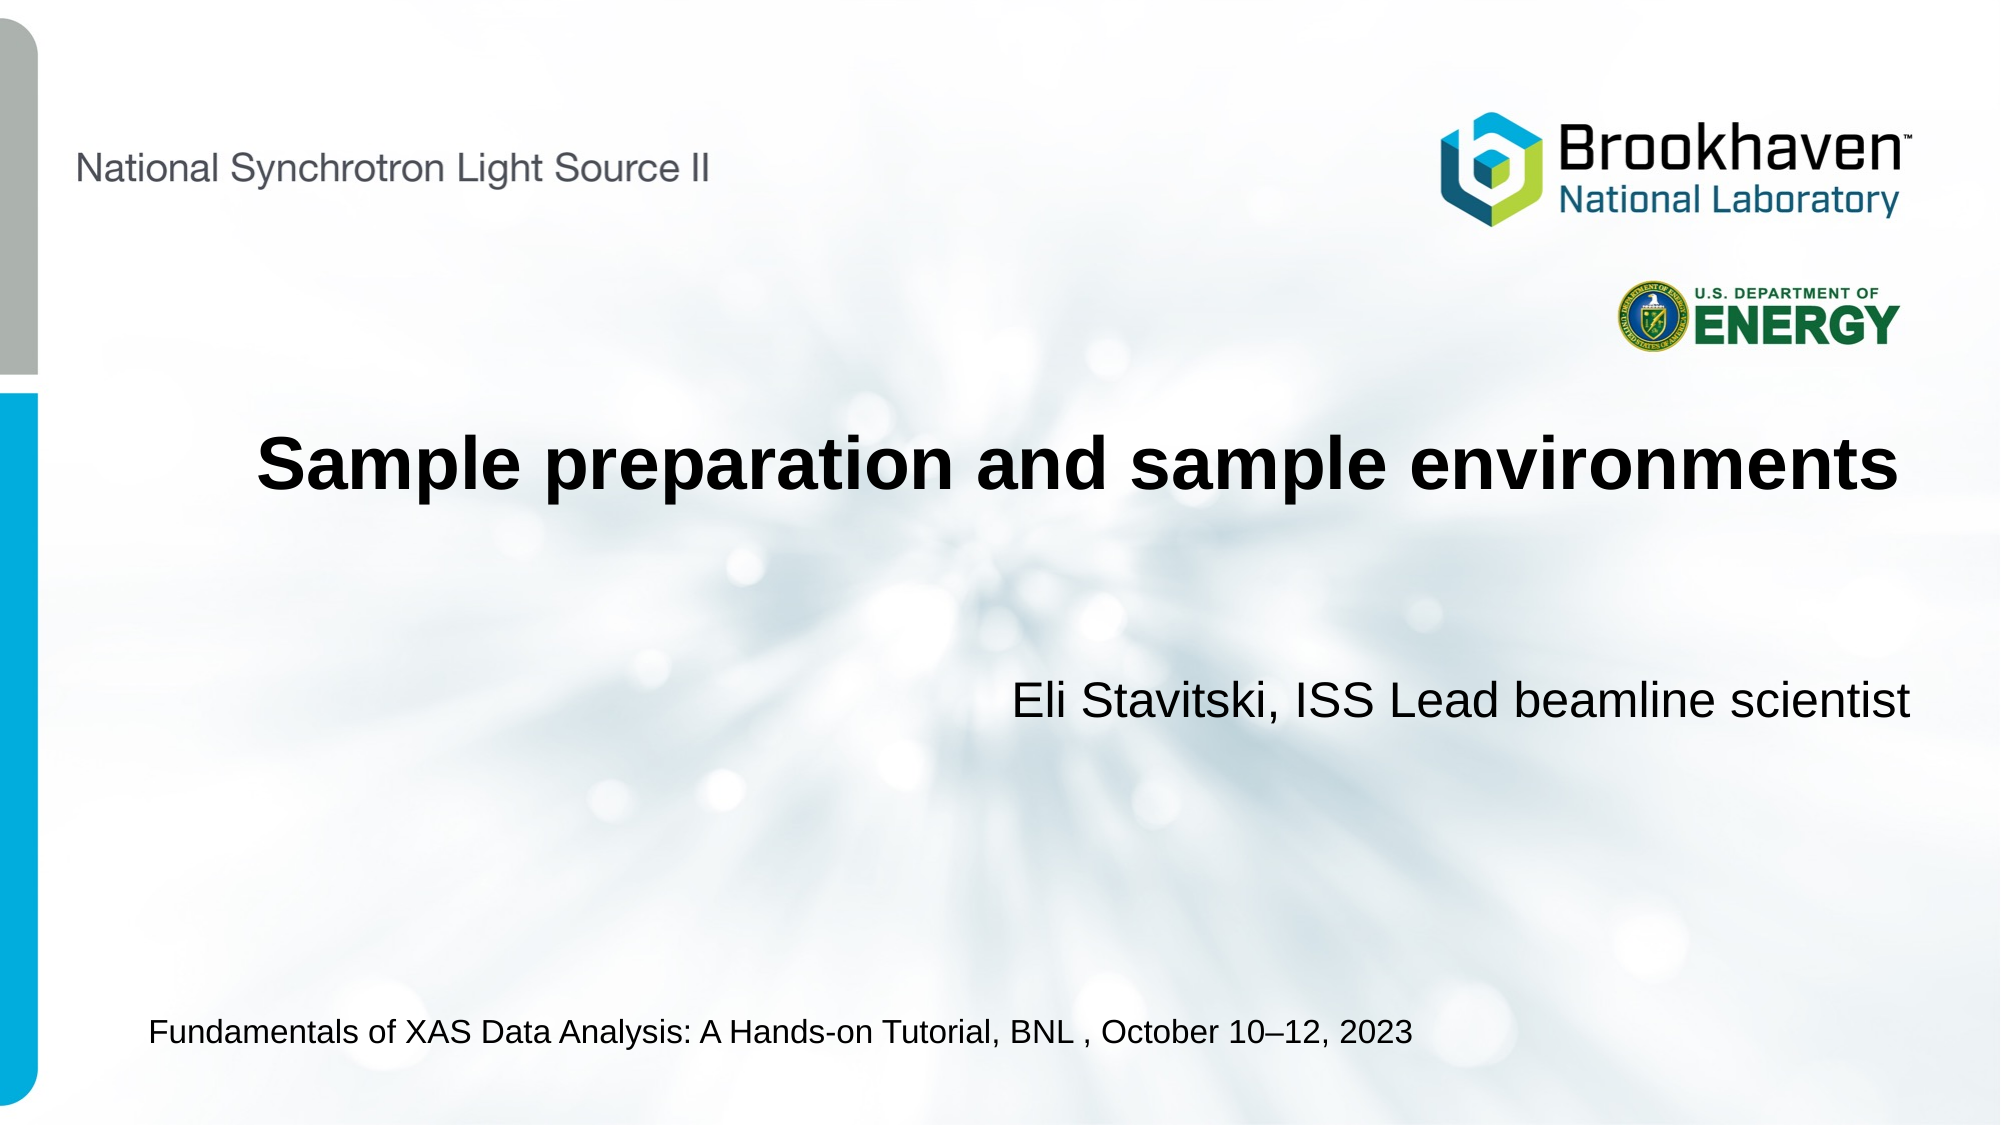

# Sample preparation and sample environments
Eli Stavitski, ISS Lead beamline scientist
Fundamentals of XAS Data Analysis: A Hands-on Tutorial, BNL , October 10–12, 2023